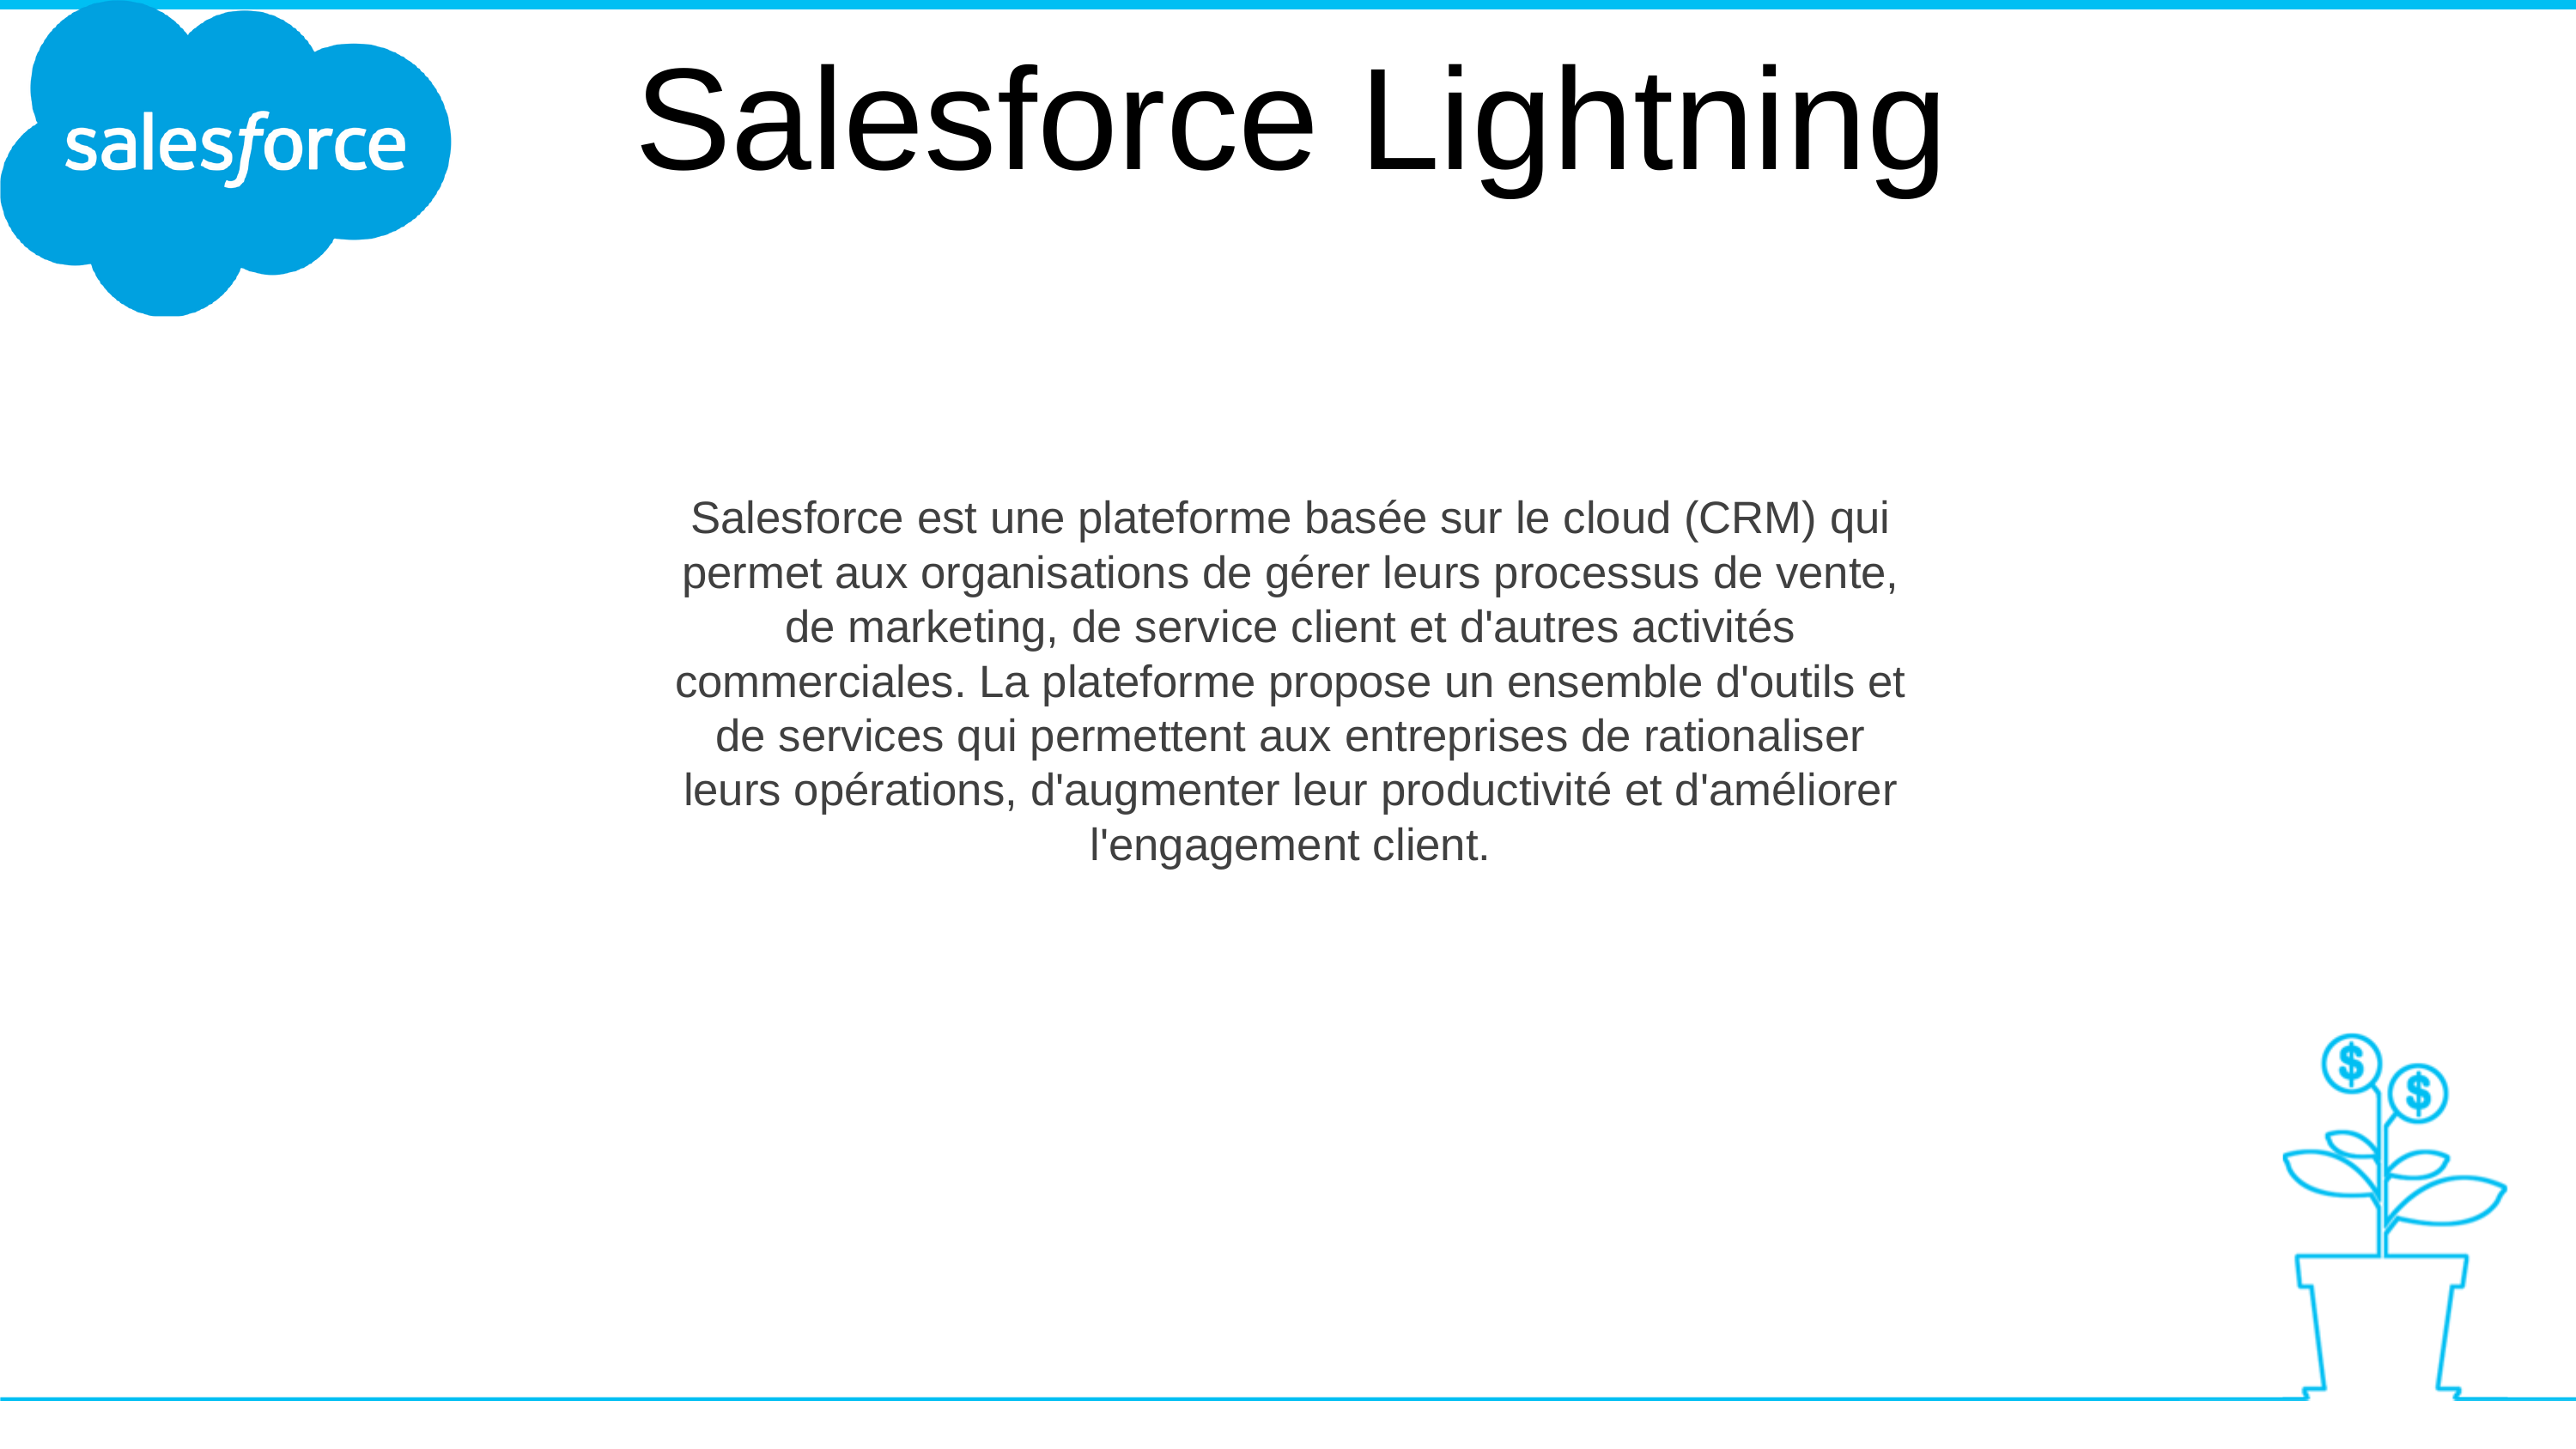

Salesforce Lightning
Salesforce est une plateforme basée sur le cloud (CRM) qui permet aux organisations de gérer leurs processus de vente, de marketing, de service client et d'autres activités commerciales. La plateforme propose un ensemble d'outils et de services qui permettent aux entreprises de rationaliser leurs opérations, d'augmenter leur productivité et d'améliorer l'engagement client.